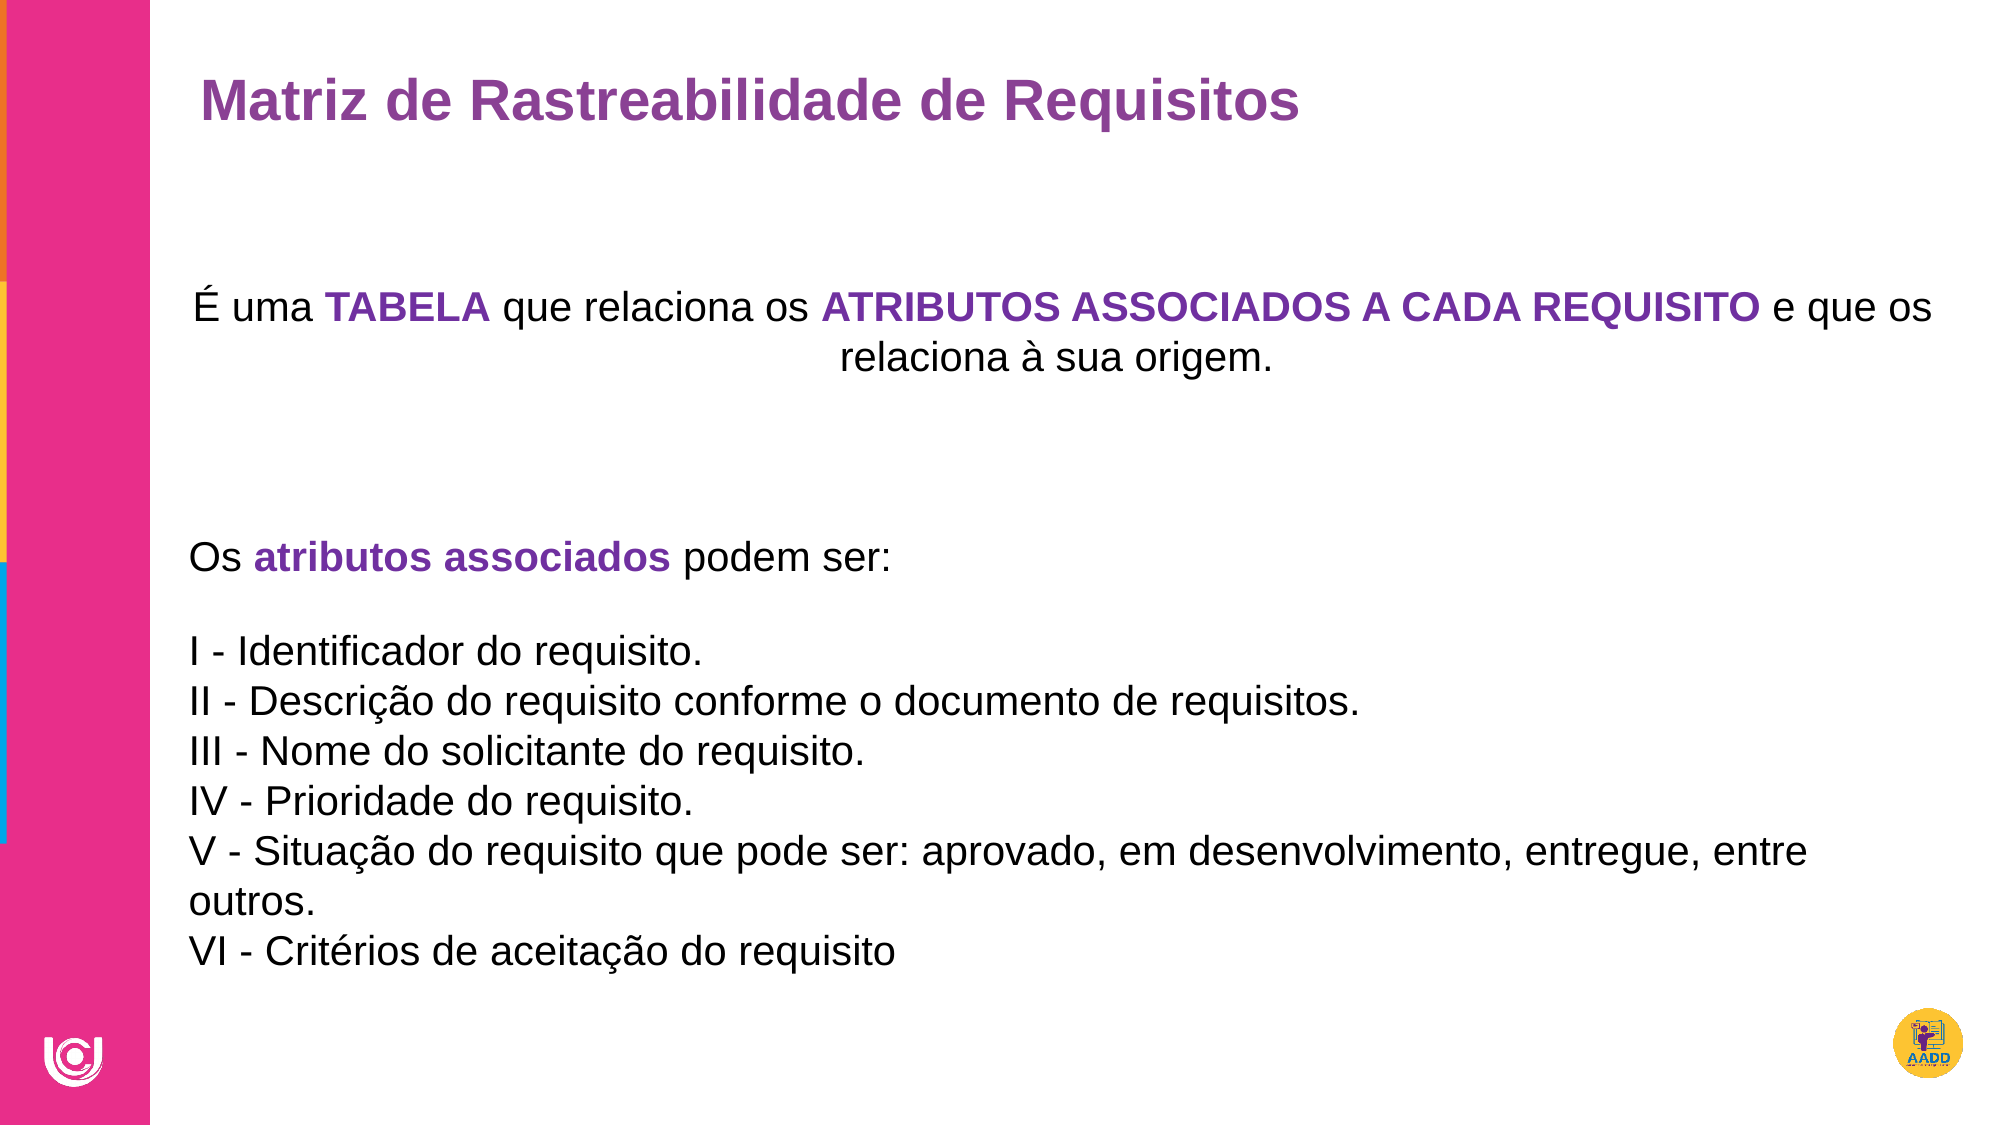

Matriz de Rastreabilidade de Requisitos
É uma TABELA que relaciona os ATRIBUTOS ASSOCIADOS A CADA REQUISITO e que os relaciona à sua origem.

Os atributos associados podem ser:
I - Identificador do requisito.
II - Descrição do requisito conforme o documento de requisitos.
III - Nome do solicitante do requisito.
IV - Prioridade do requisito.
V - Situação do requisito que pode ser: aprovado, em desenvolvimento, entregue, entre outros.
VI - Critérios de aceitação do requisito